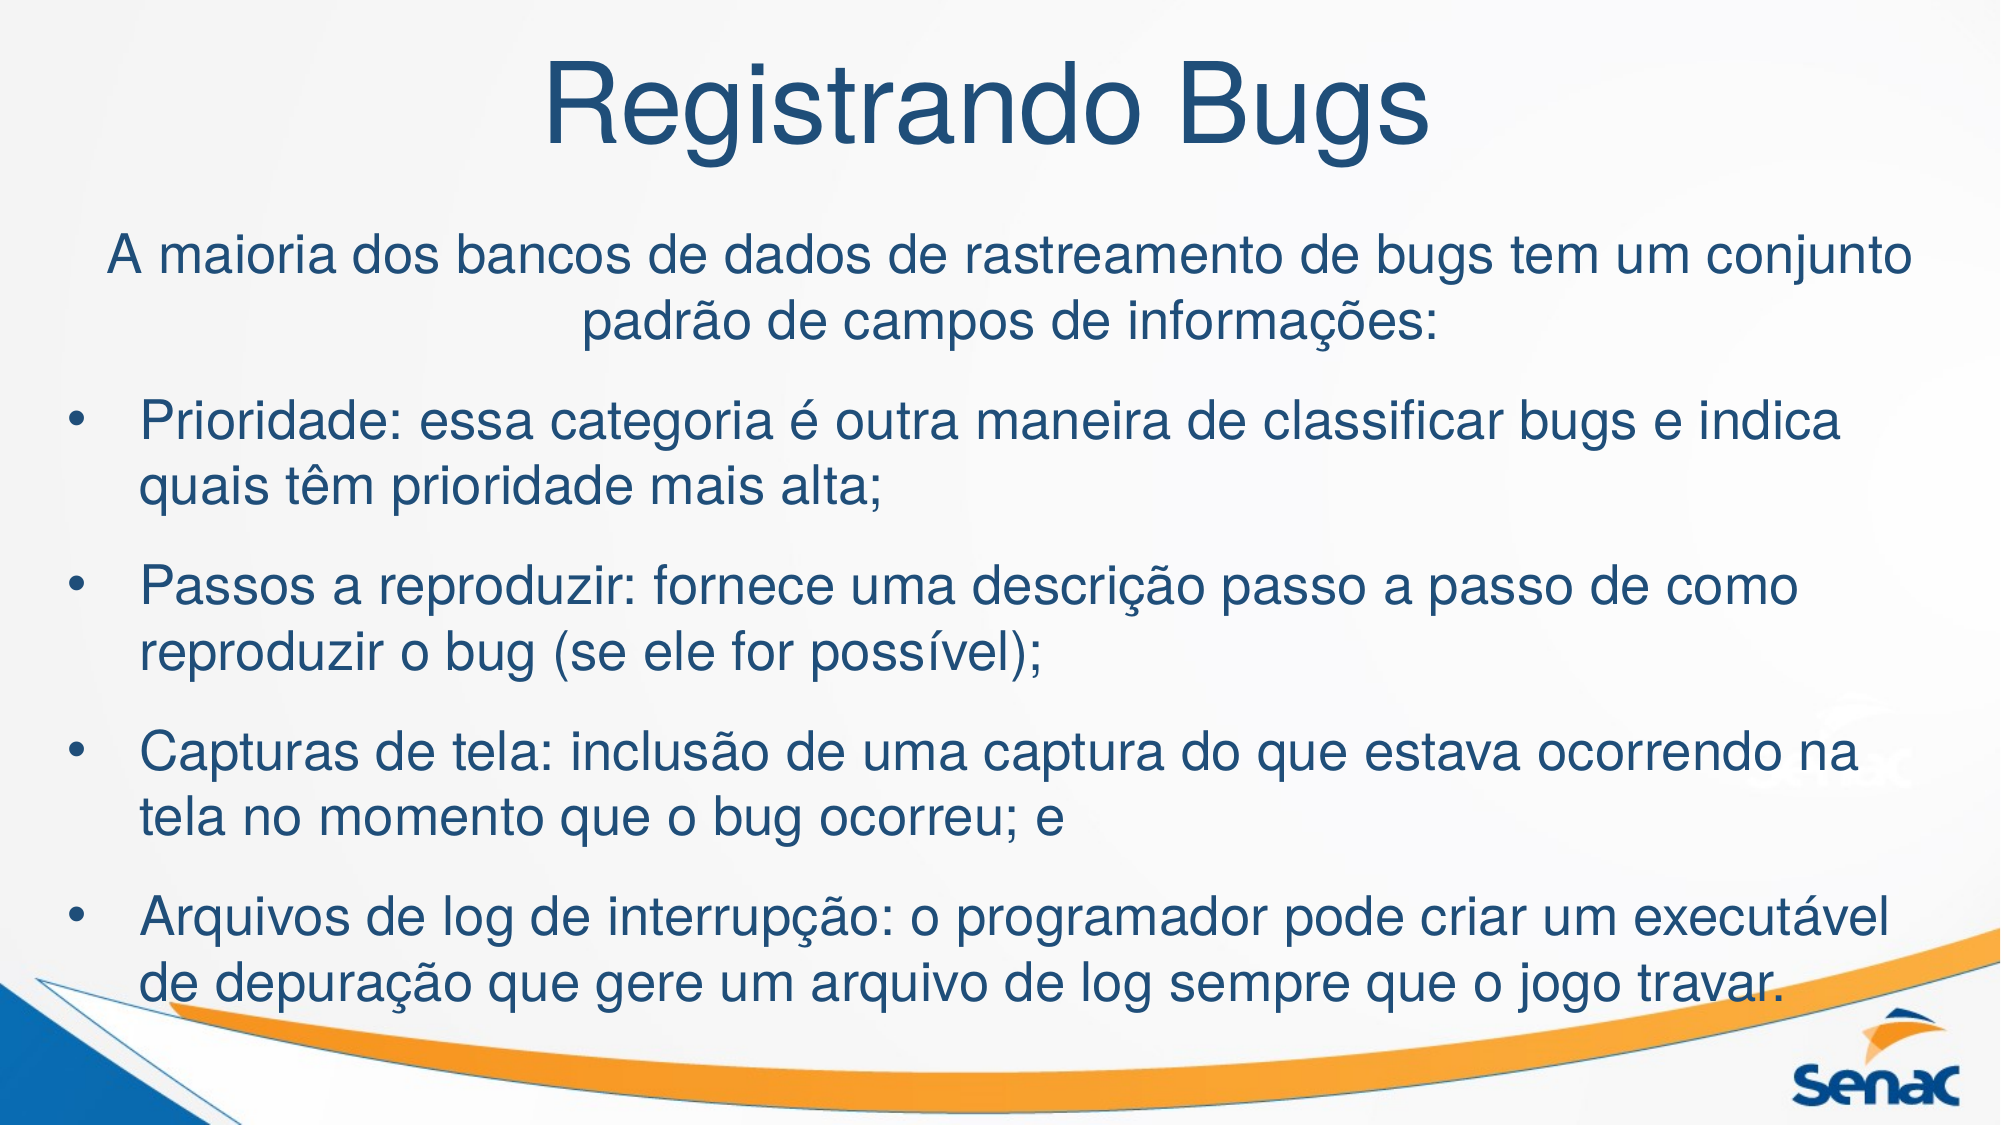

# Registrando Bugs
A maioria dos bancos de dados de rastreamento de bugs tem um conjunto padrão de campos de informações:
Prioridade: essa categoria é outra maneira de classificar bugs e indica quais têm prioridade mais alta;
Passos a reproduzir: fornece uma descrição passo a passo de como reproduzir o bug (se ele for possível);
Capturas de tela: inclusão de uma captura do que estava ocorrendo na tela no momento que o bug ocorreu; e
Arquivos de log de interrupção: o programador pode criar um executável de depuração que gere um arquivo de log sempre que o jogo travar.